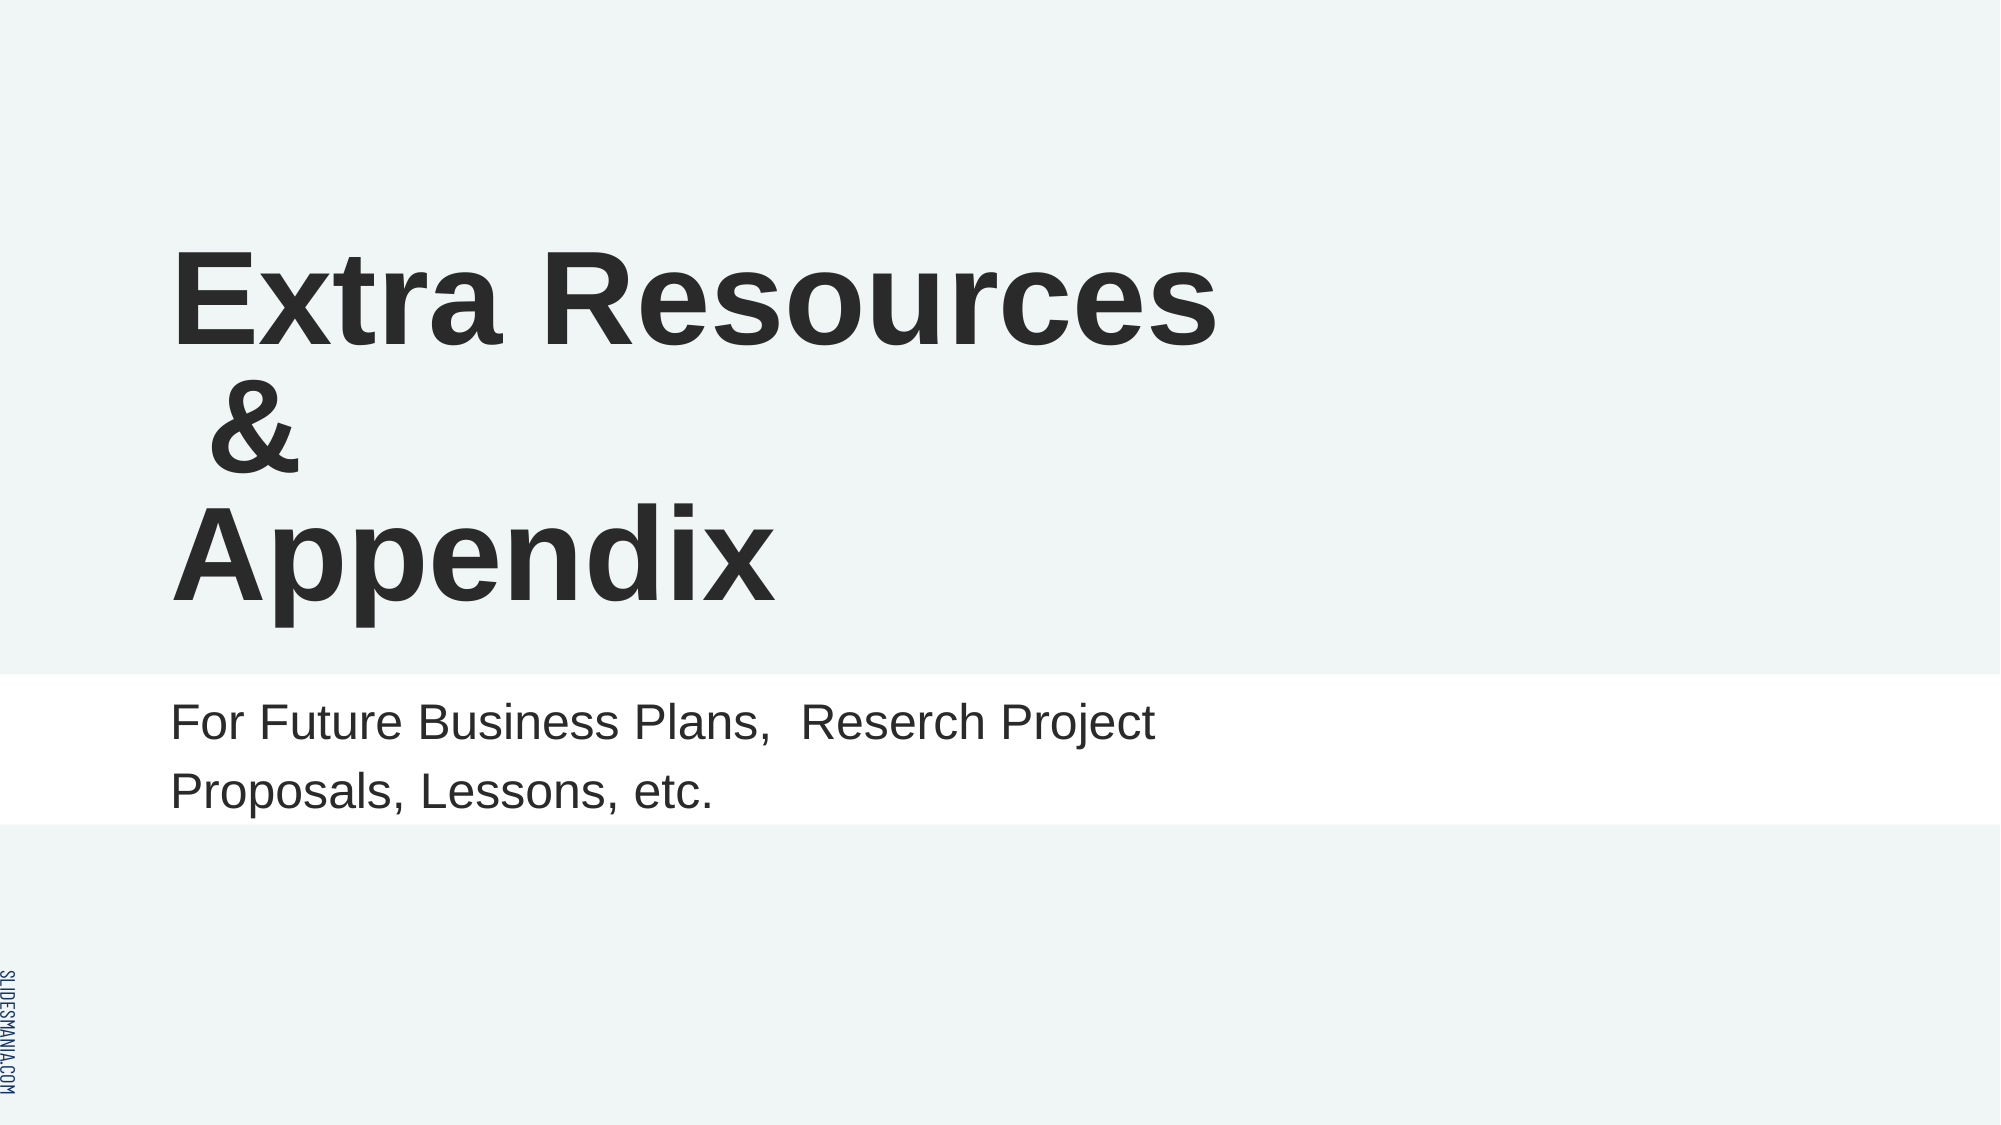

# Extra Resources & Appendix
For Future Business Plans,  Reserch Project Proposals, Lessons, etc.